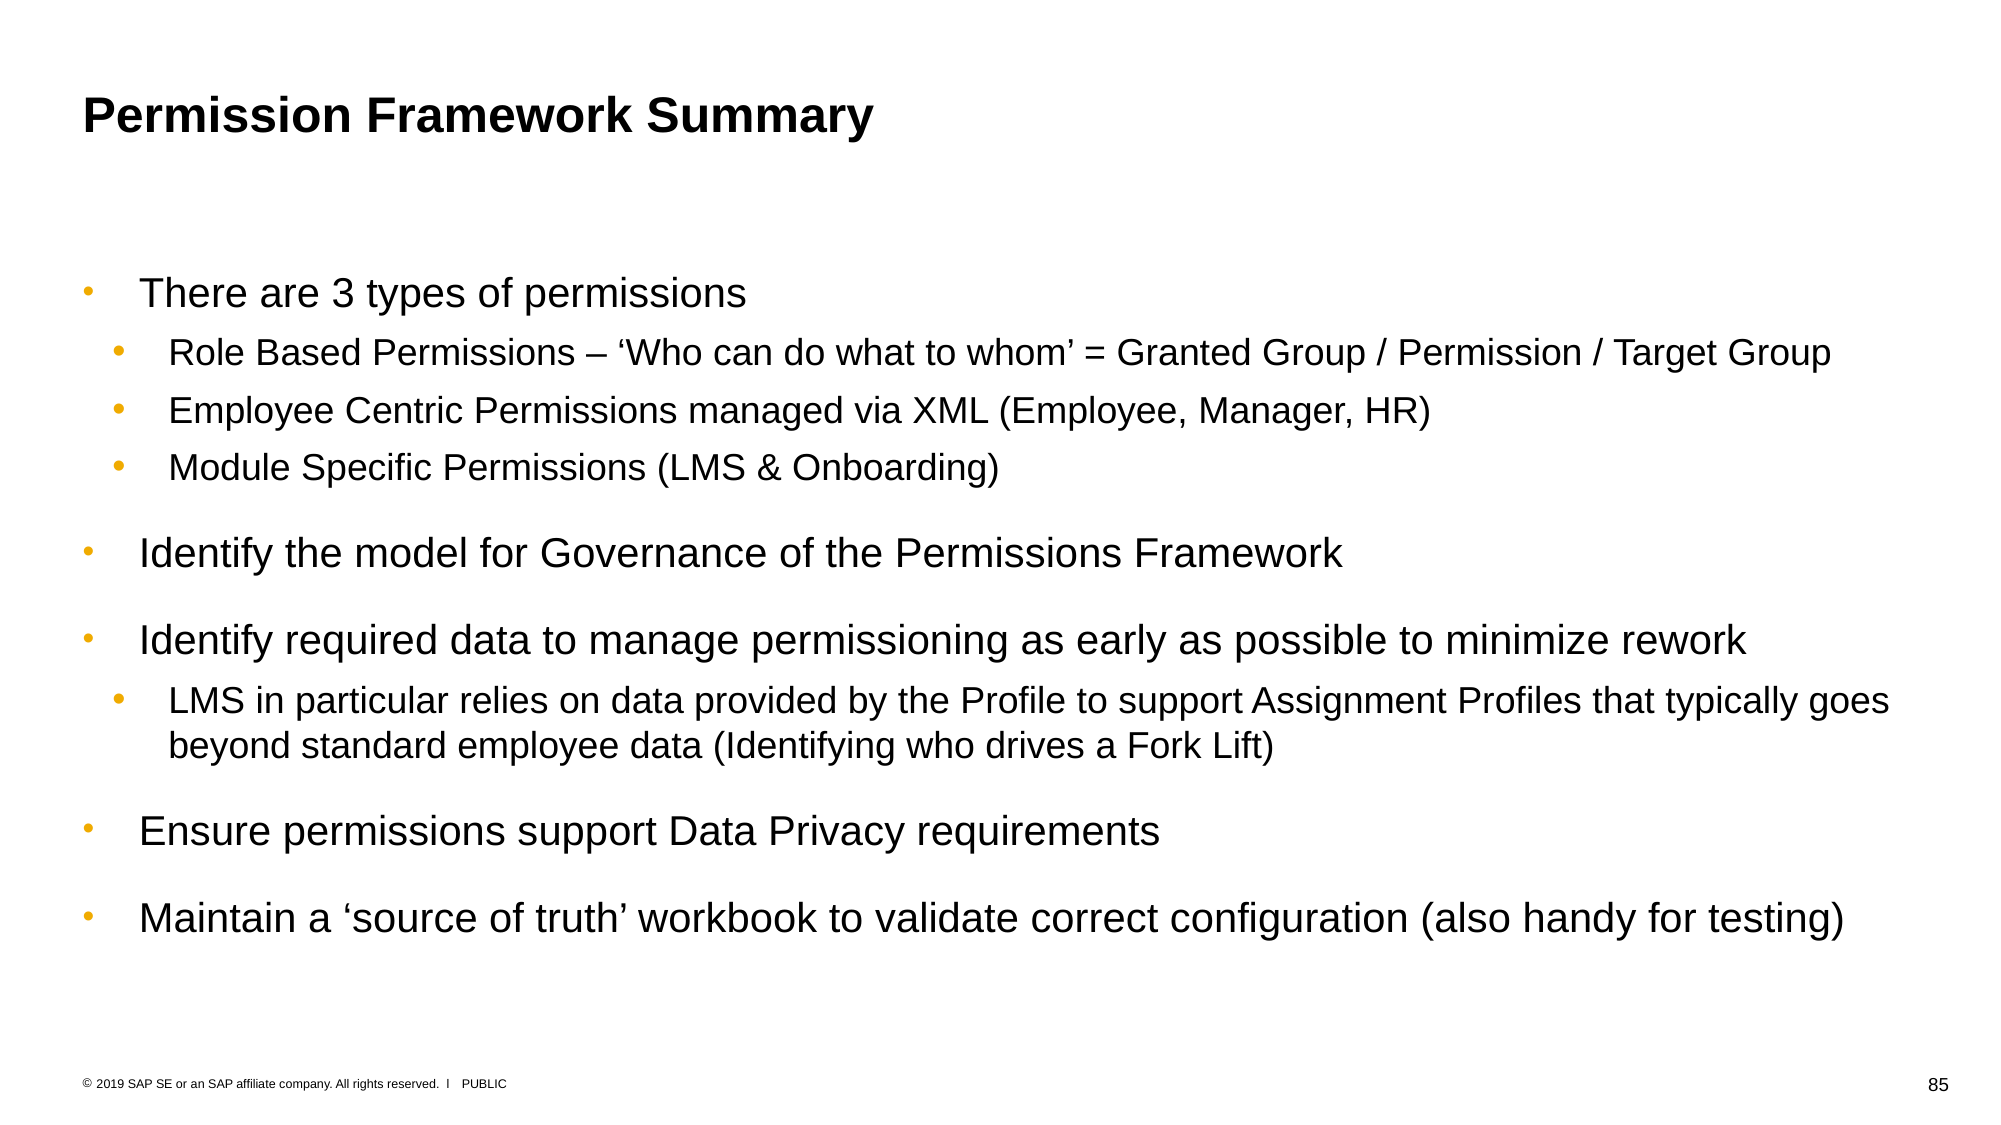

# Permission Framework Summary
There are 3 types of permissions
Role Based Permissions – ‘Who can do what to whom’ = Granted Group / Permission / Target Group
Employee Centric Permissions managed via XML (Employee, Manager, HR)
Module Specific Permissions (LMS & Onboarding)
Identify the model for Governance of the Permissions Framework
Identify required data to manage permissioning as early as possible to minimize rework
LMS in particular relies on data provided by the Profile to support Assignment Profiles that typically goes beyond standard employee data (Identifying who drives a Fork Lift)
Ensure permissions support Data Privacy requirements
Maintain a ‘source of truth’ workbook to validate correct configuration (also handy for testing)